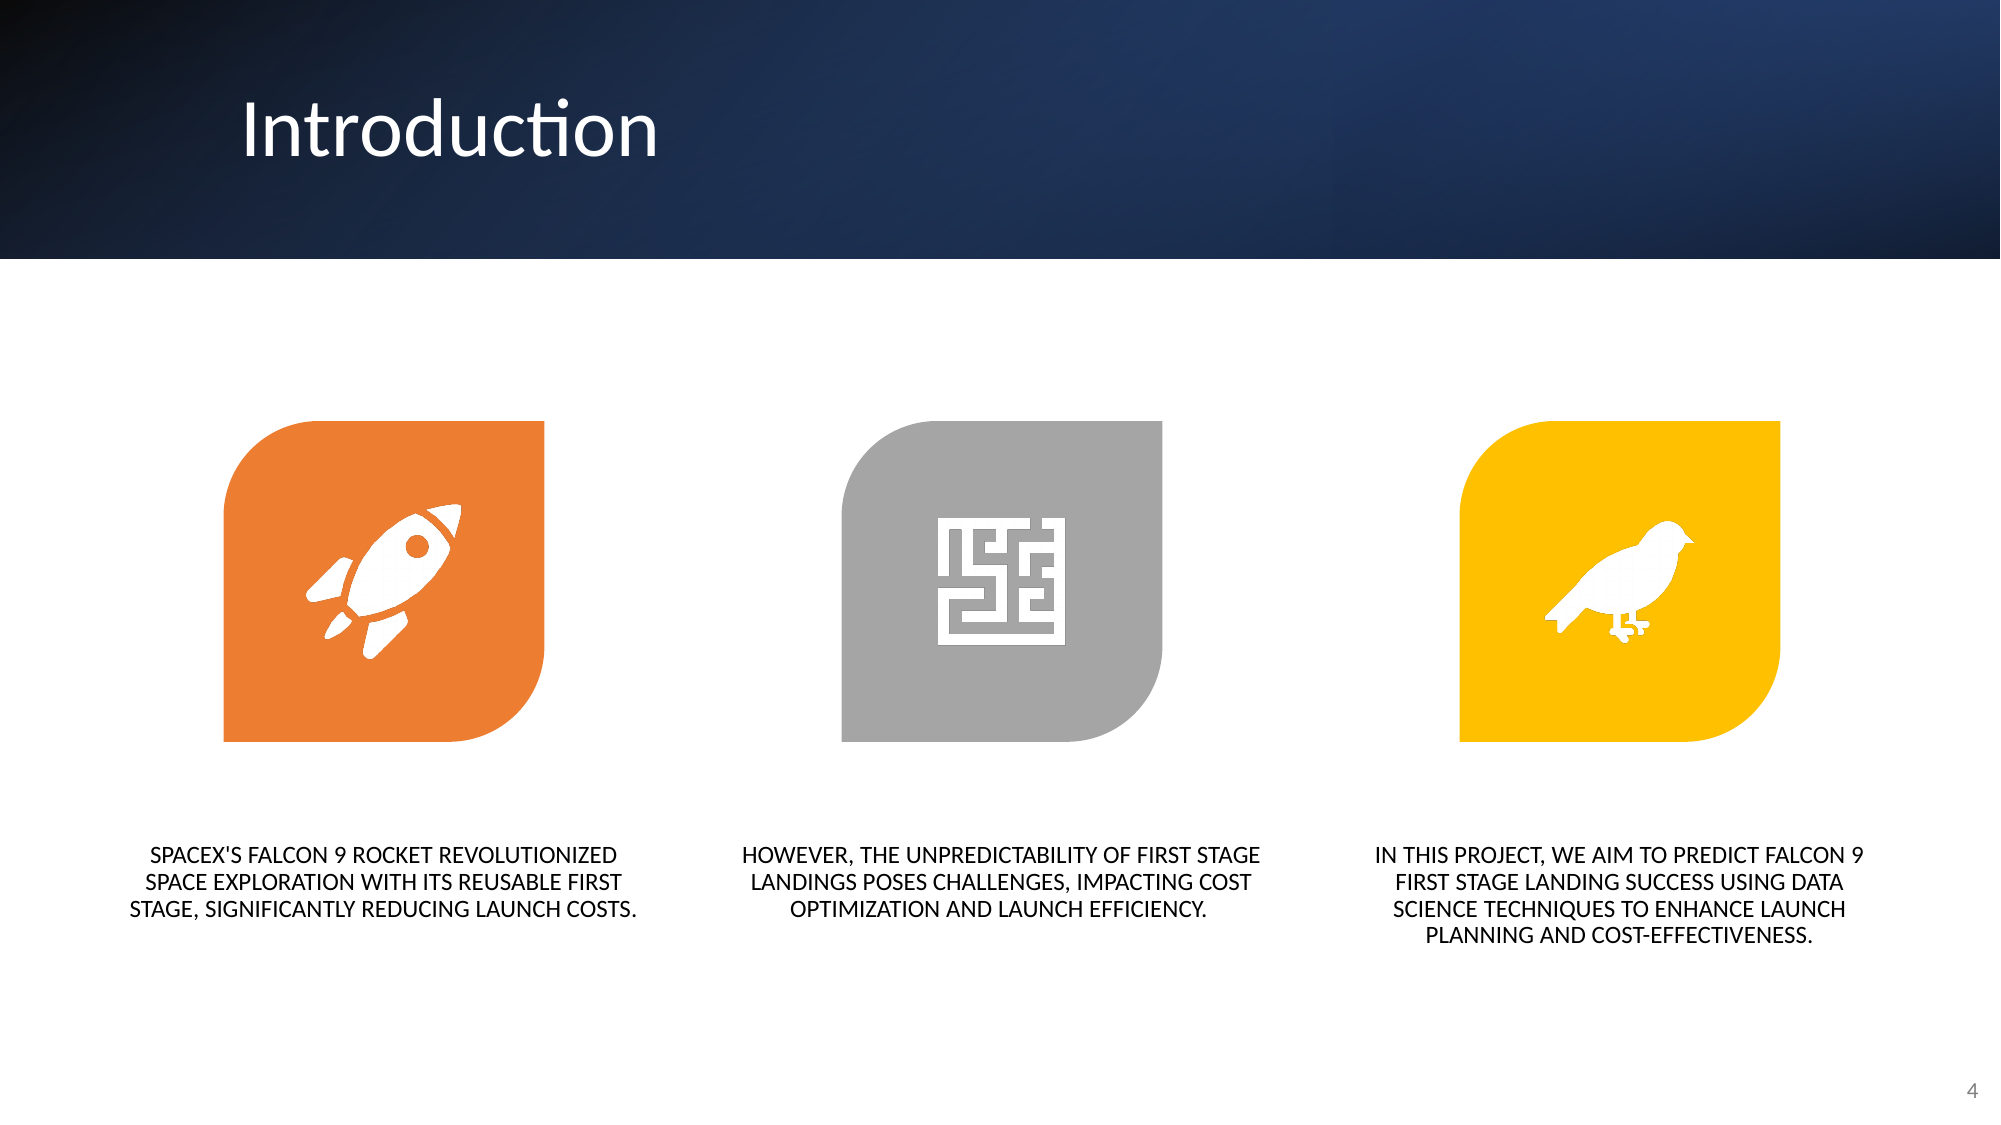

Introduction
SpaceX's Falcon 9 rocket revolutionized space exploration with its reusable first stage, significantly reducing launch costs.
However, the unpredictability of first stage landings poses challenges, impacting cost optimization and launch efficiency.
In this project, we aim to predict Falcon 9 first stage landing success using data science techniques to enhance launch planning and cost-effectiveness.
4